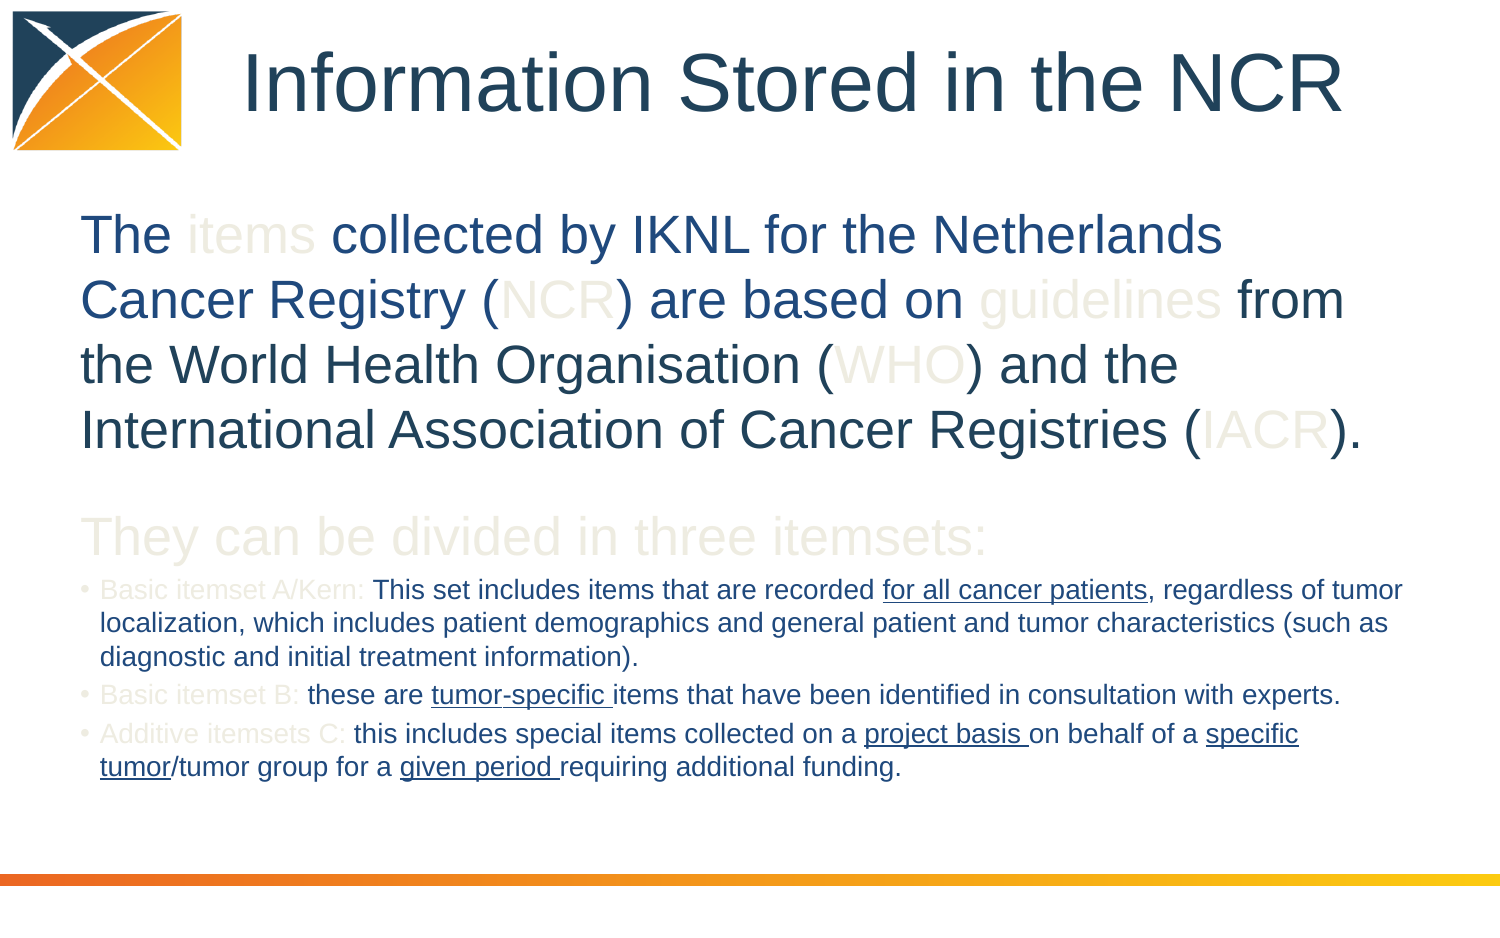

# Information Stored in the NCR
The items collected by IKNL for the Netherlands Cancer Registry (NCR) are based on guidelines from the World Health Organisation (WHO) and the International Association of Cancer Registries (IACR).

They can be divided in three itemsets:
Basic itemset A/Kern: This set includes items that are recorded for all cancer patients, regardless of tumor localization, which includes patient demographics and general patient and tumor characteristics (such as diagnostic and initial treatment information).
Basic itemset B: these are tumor-specific items that have been identified in consultation with experts.
Additive itemsets C: this includes special items collected on a project basis on behalf of a specific tumor/tumor group for a given period requiring additional funding.